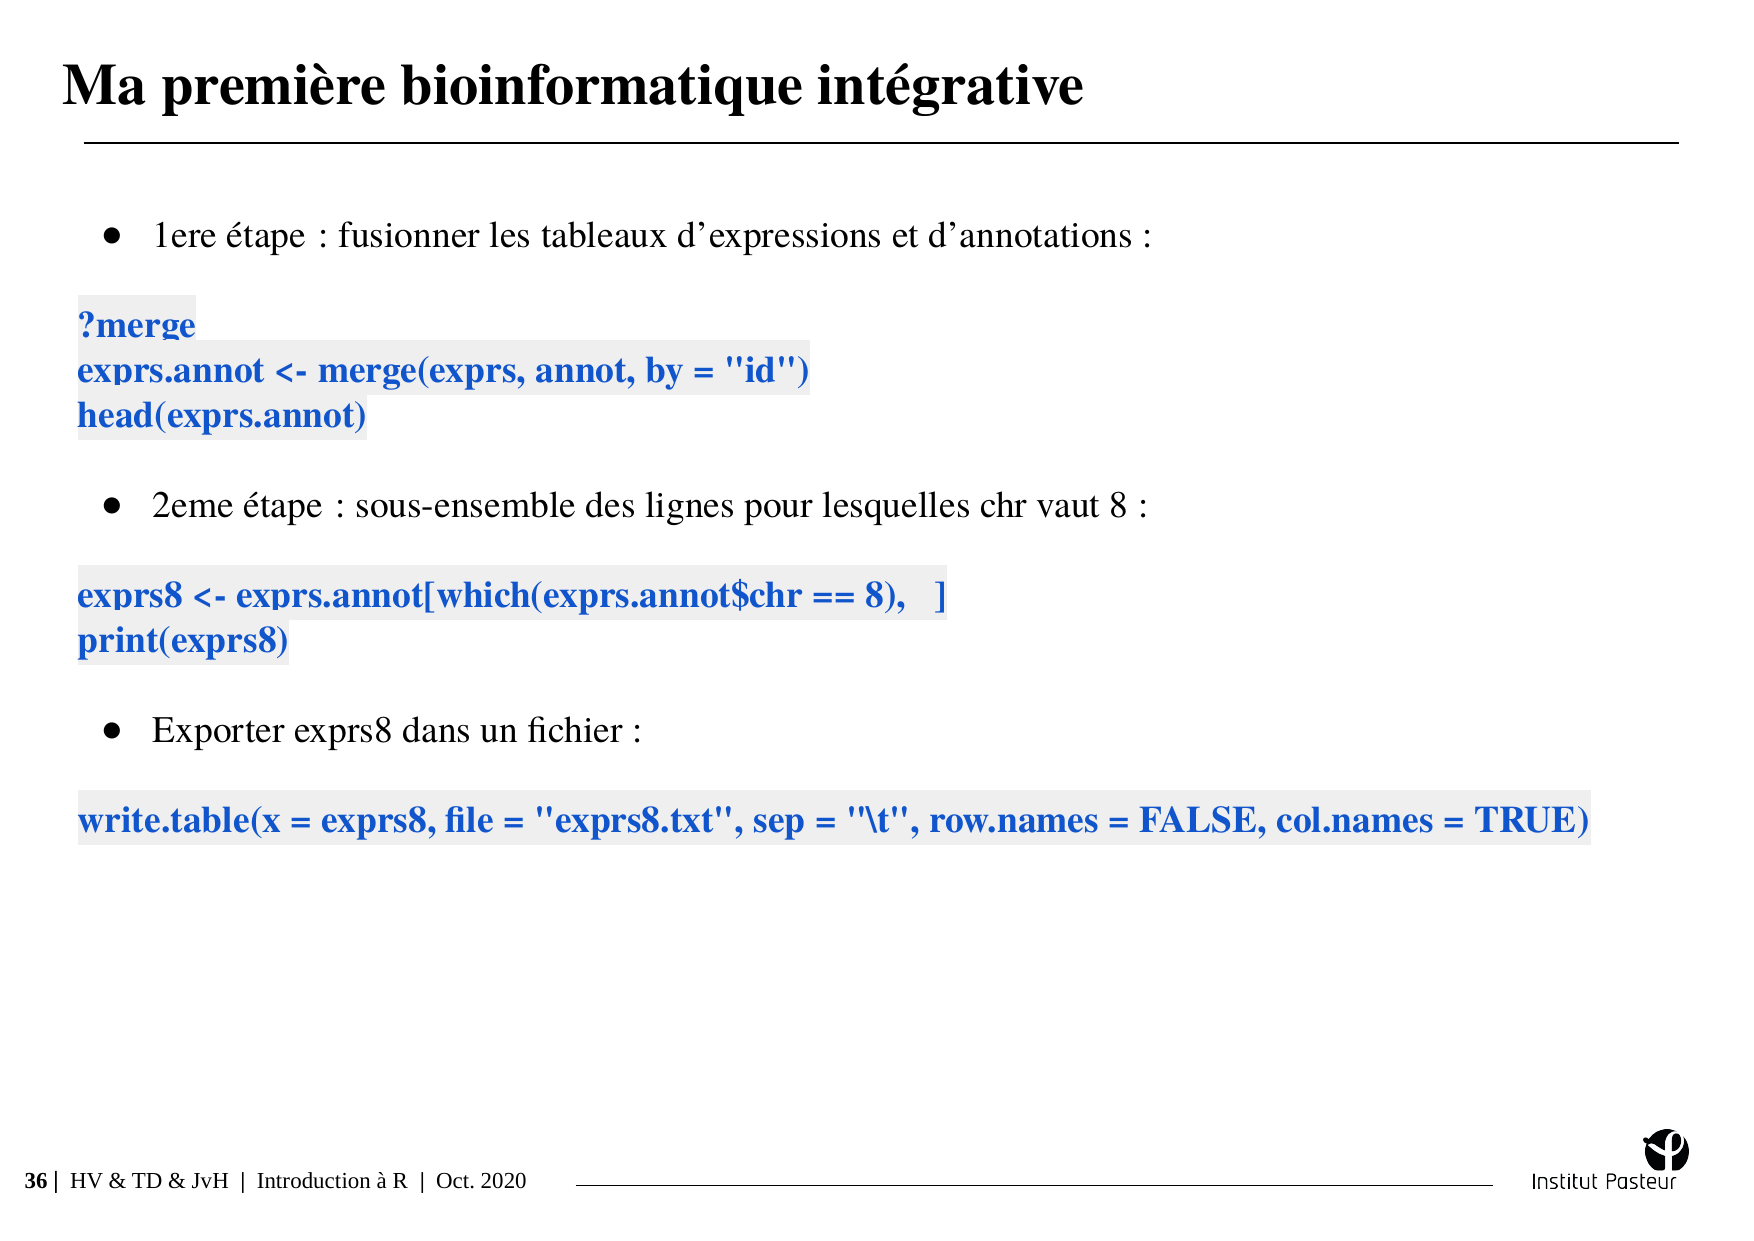

Ma première bioinformatique intégrative
1ere étape : fusionner les tableaux d’expressions et d’annotations :

?merge
exprs.annot <- merge(exprs, annot, by = "id")
head(exprs.annot)

2eme étape : sous-ensemble des lignes pour lesquelles chr vaut 8 :

exprs8 <- exprs.annot[which(exprs.annot$chr == 8),   ]
print(exprs8)

Exporter exprs8 dans un fichier :

write.table(x = exprs8, file = "exprs8.txt", sep = "\t", row.names = FALSE, col.names = TRUE)